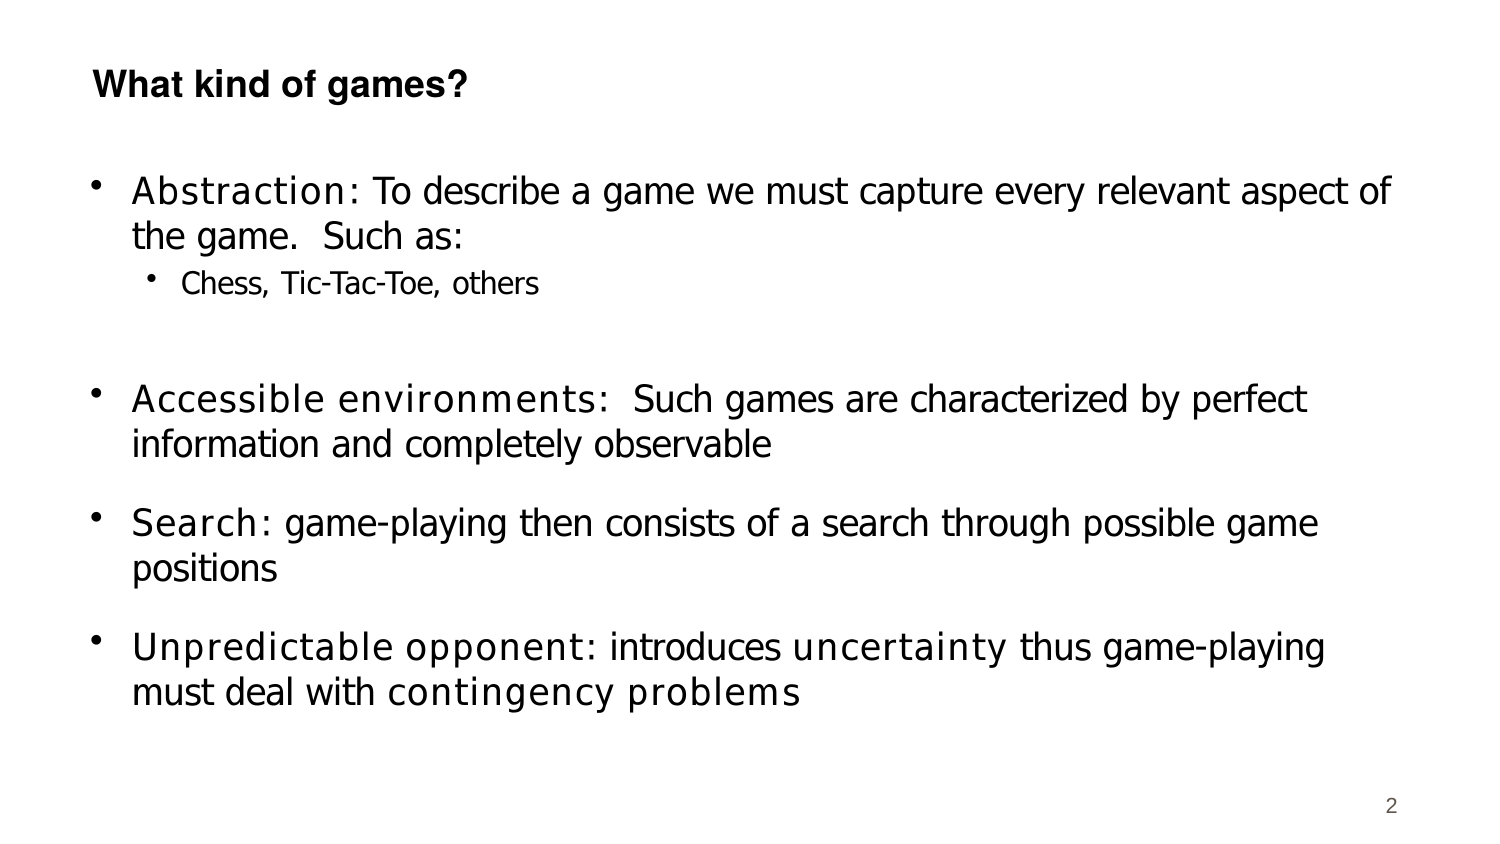

# What kind of games?
Abstraction: To describe a game we must capture every relevant aspect of the game.  Such as:
Chess, Tic-Tac-Toe, others

Accessible environments:  Such games are characterized by perfect information and completely observable

Search: game-playing then consists of a search through possible game positions

Unpredictable opponent: introduces uncertainty thus game-playing must deal with contingency problems

2